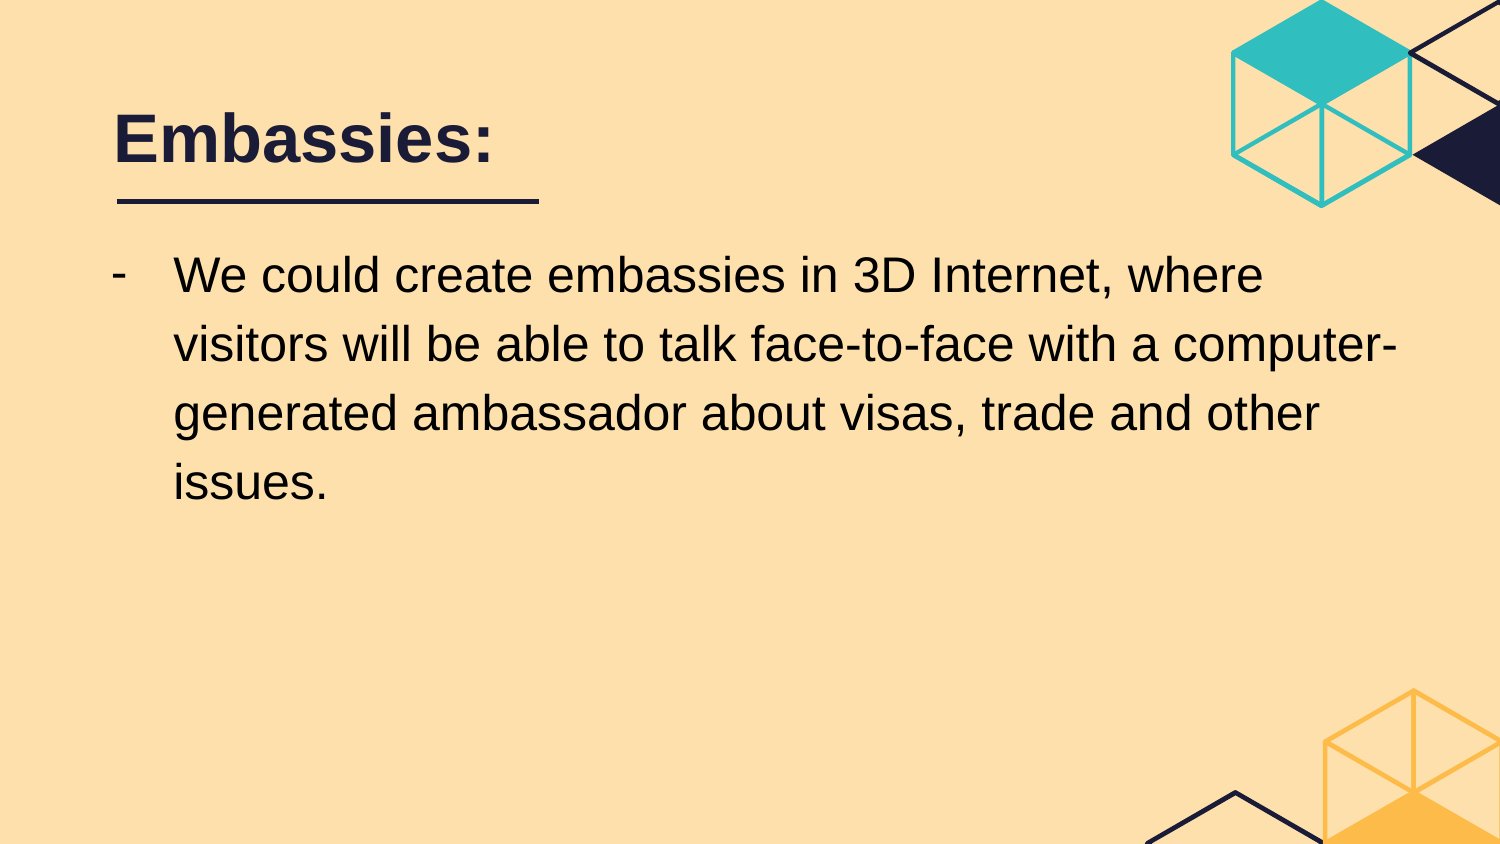

# Embassies:
We could create embassies in 3D Internet, where visitors will be able to talk face-to-face with a computer-generated ambassador about visas, trade and other issues.